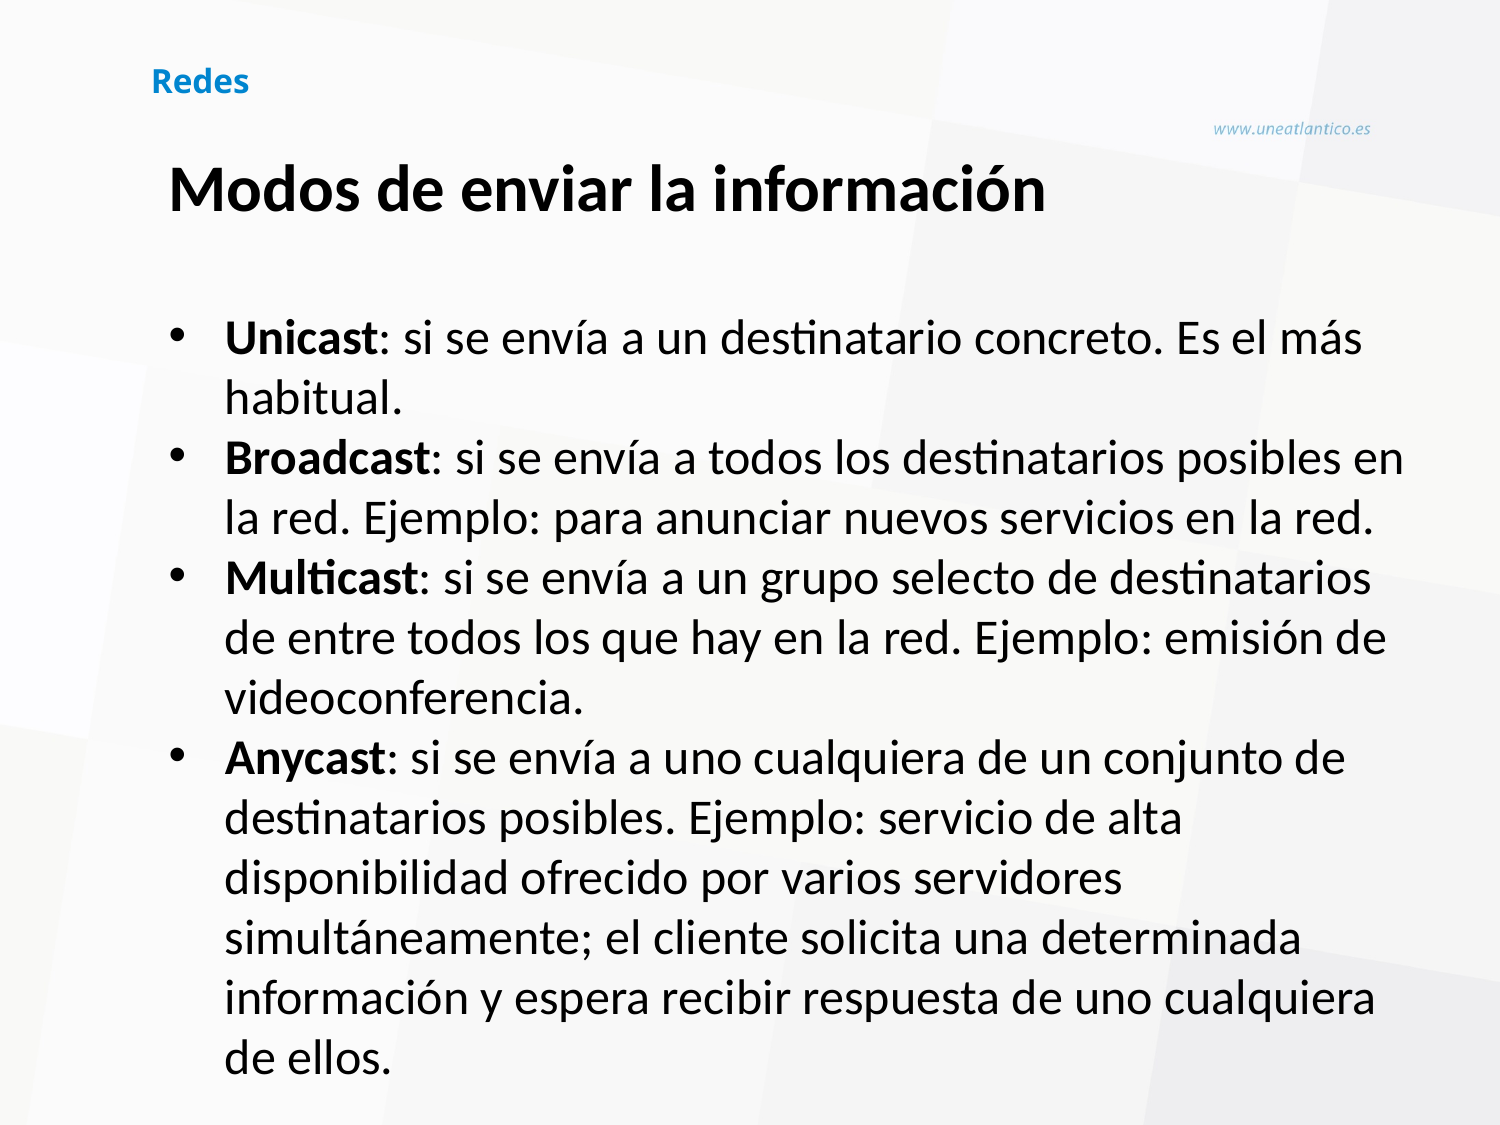

# Redes
Modos de enviar la información

Unicast: si se envía a un destinatario concreto. Es el más habitual.
Broadcast: si se envía a todos los destinatarios posibles en la red. Ejemplo: para anunciar nuevos servicios en la red.
Multicast: si se envía a un grupo selecto de destinatarios de entre todos los que hay en la red. Ejemplo: emisión de videoconferencia.
Anycast: si se envía a uno cualquiera de un conjunto de destinatarios posibles. Ejemplo: servicio de alta disponibilidad ofrecido por varios servidores simultáneamente; el cliente solicita una determinada información y espera recibir respuesta de uno cualquiera de ellos.